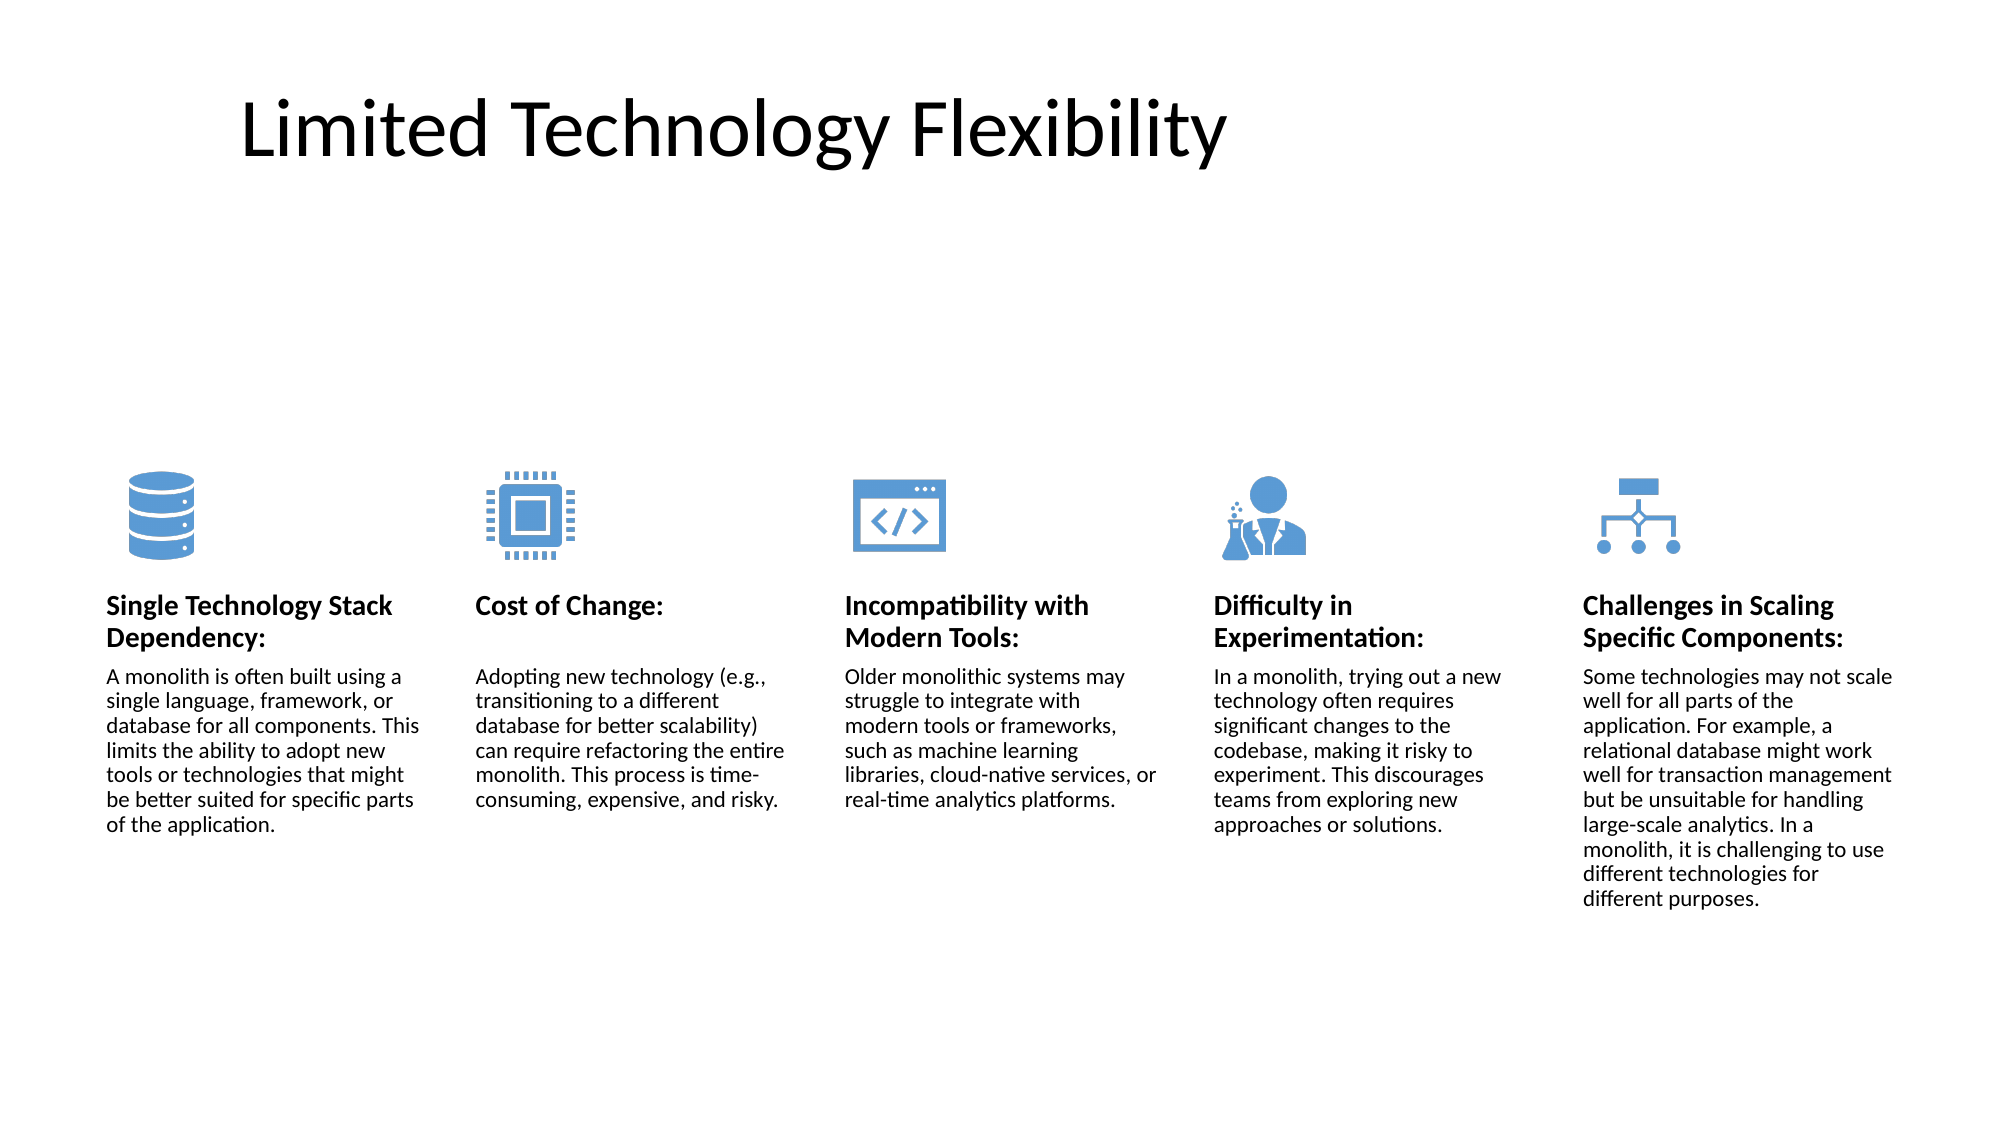

# Limited Technology Flexibility
Single Technology Stack Dependency:
A monolith is often built using a single language, framework, or database for all components. This limits the ability to adopt new tools or technologies that might be better suited for specific parts of the application.
Cost of Change:
Adopting new technology (e.g., transitioning to a different database for better scalability) can require refactoring the entire monolith. This process is time-consuming, expensive, and risky.
Incompatibility with Modern Tools:
Older monolithic systems may struggle to integrate with modern tools or frameworks, such as machine learning libraries, cloud-native services, or real-time analytics platforms.
Difficulty in Experimentation:
In a monolith, trying out a new technology often requires significant changes to the codebase, making it risky to experiment. This discourages teams from exploring new approaches or solutions.
Challenges in Scaling Specific Components:
Some technologies may not scale well for all parts of the application. For example, a relational database might work well for transaction management but be unsuitable for handling large-scale analytics. In a monolith, it is challenging to use different technologies for different purposes.